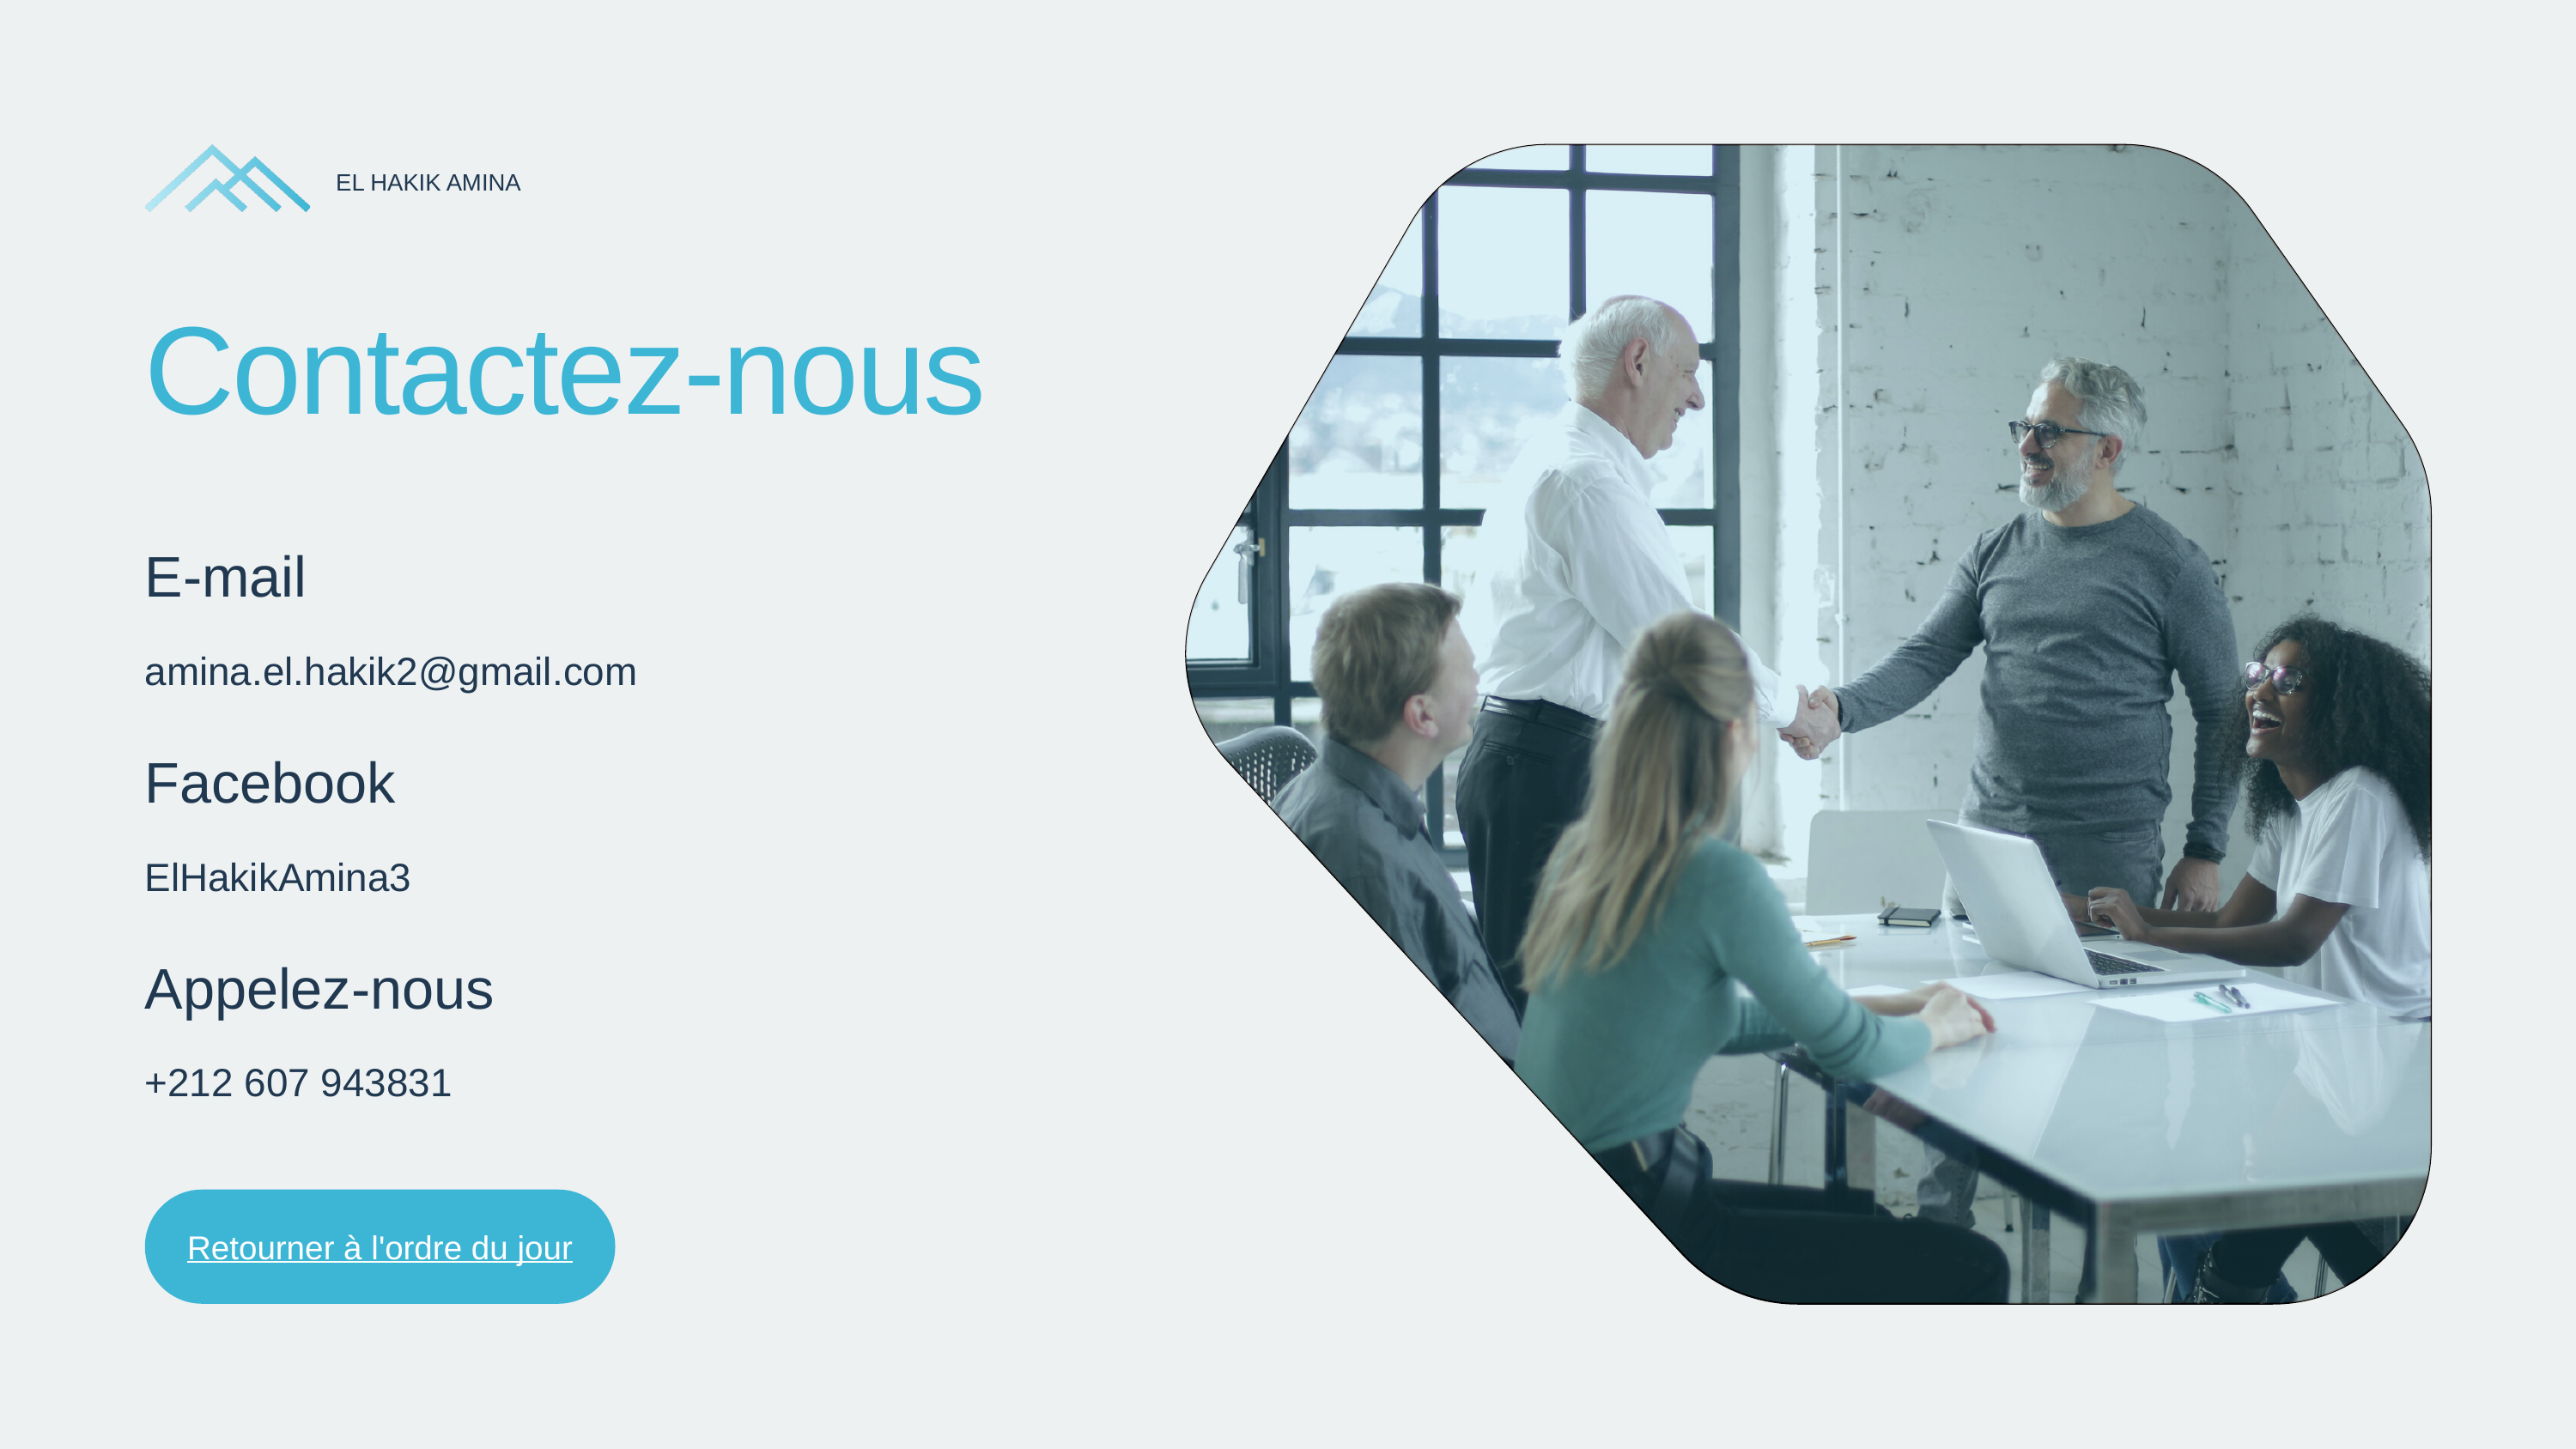

EL HAKIK AMINA

Contactez-nous
E-mail
amina.el.hakik2@gmail.com
Facebook
ElHakikAmina3
Appelez-nous
+212 607 943831

Retourner à l'ordre du jour